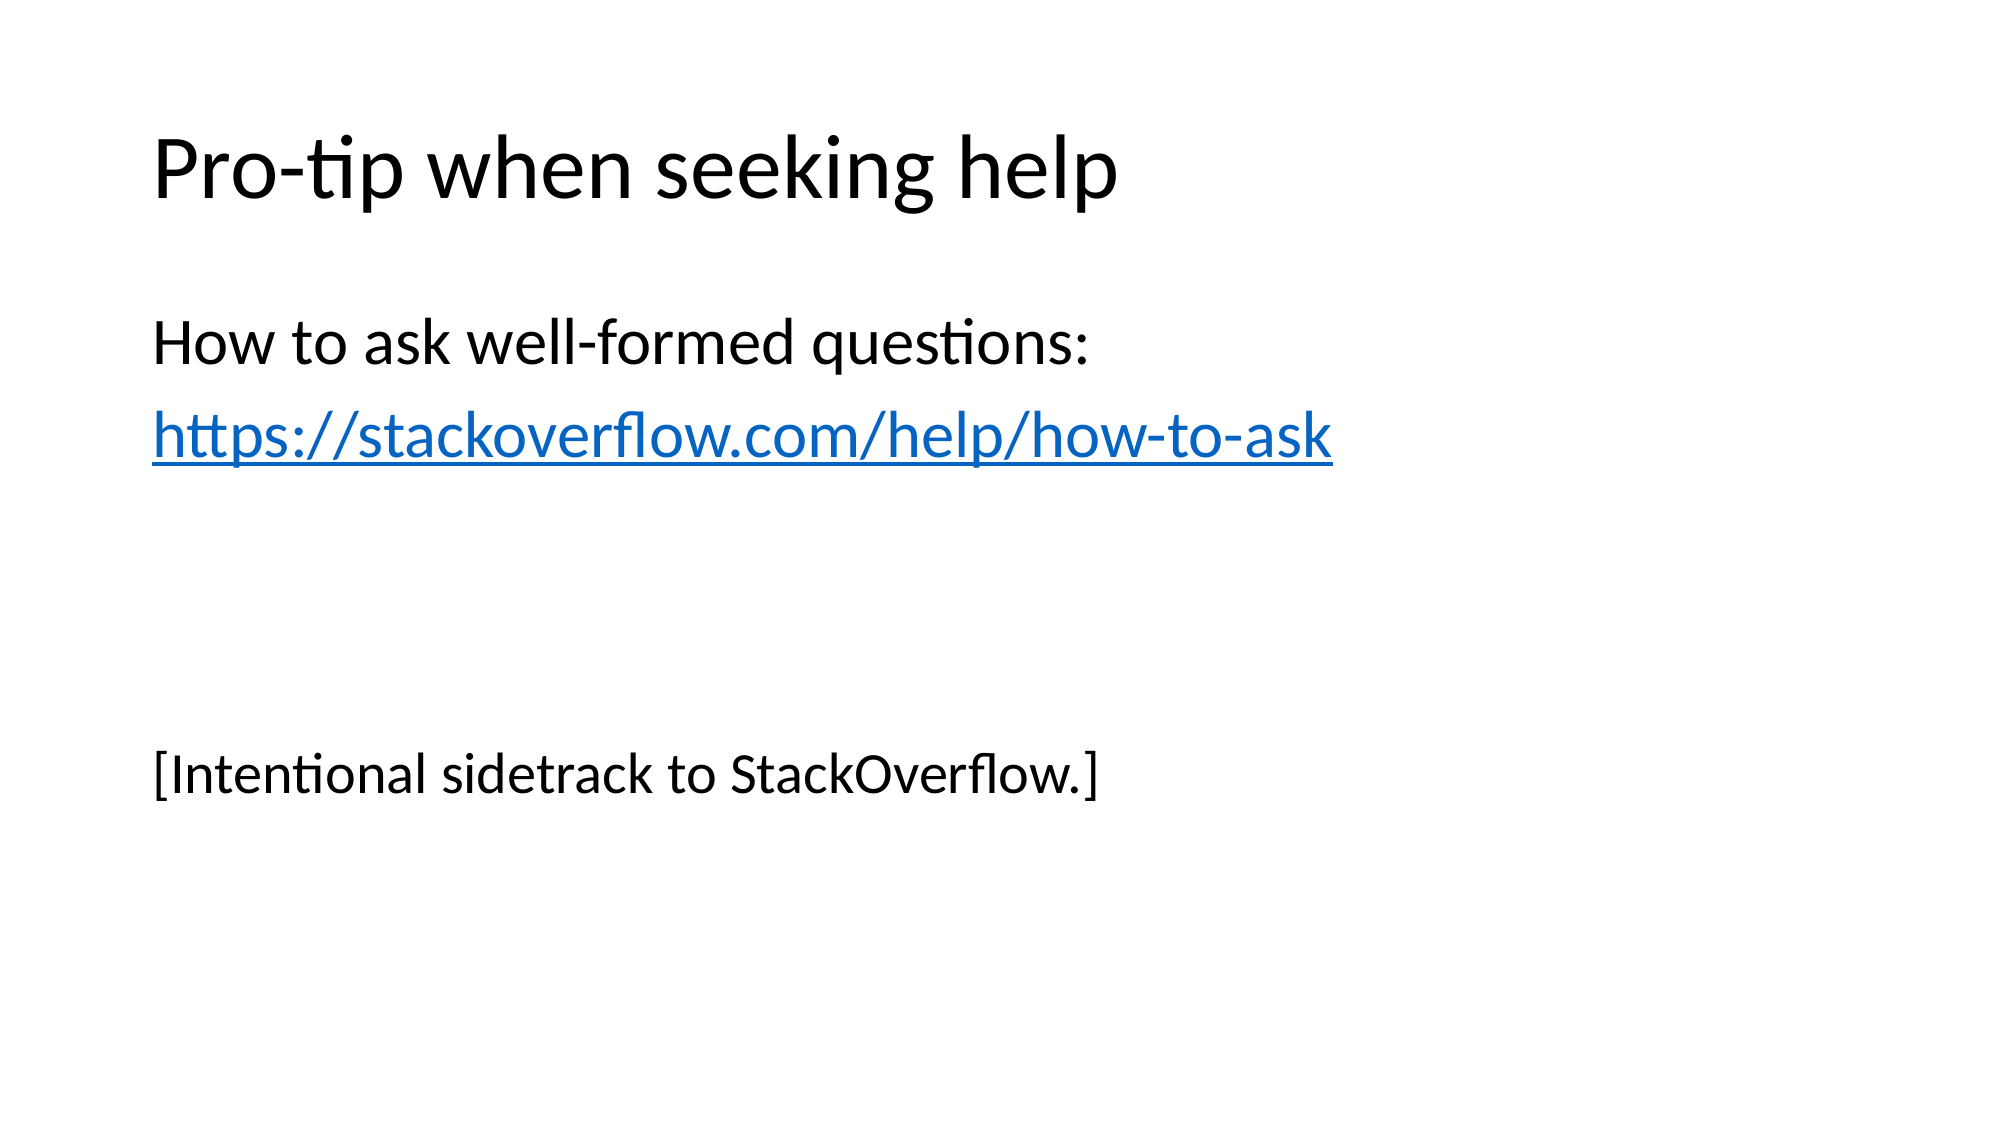

# Pro-tip when seeking help
How to ask well-formed questions:
https://stackoverflow.com/help/how-to-ask

[Intentional sidetrack to StackOverflow.]